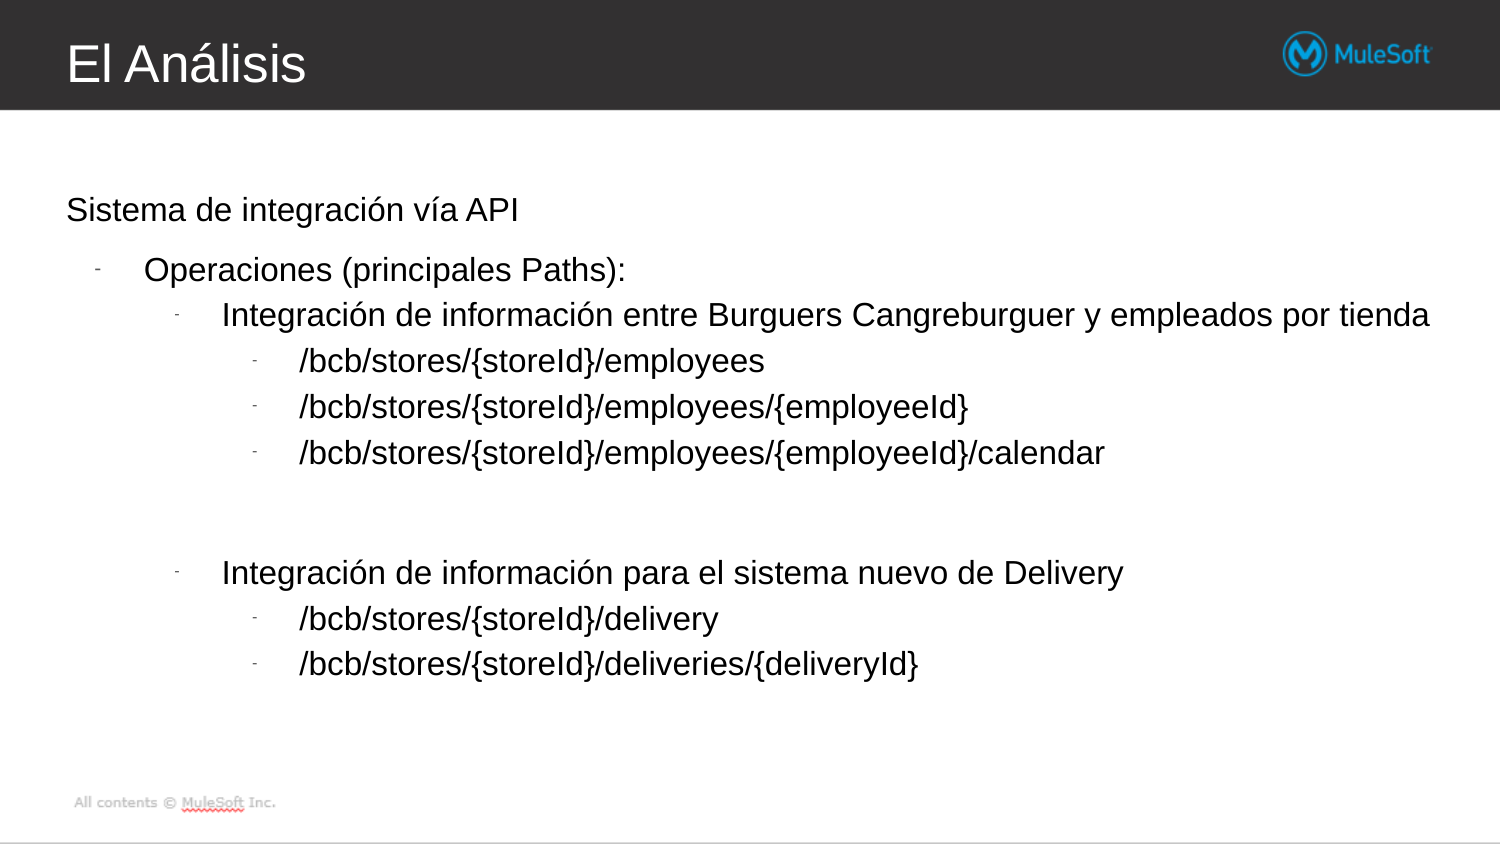

# El Análisis
Sistema de integración vía API
Operaciones (principales Paths):
Integración de información entre Burguers Cangreburguer y empleados por tienda
/bcb/stores/{storeId}/employees
/bcb/stores/{storeId}/employees/{employeeId}
/bcb/stores/{storeId}/employees/{employeeId}/calendar

Integración de información para el sistema nuevo de Delivery
/bcb/stores/{storeId}/delivery
/bcb/stores/{storeId}/deliveries/{deliveryId}